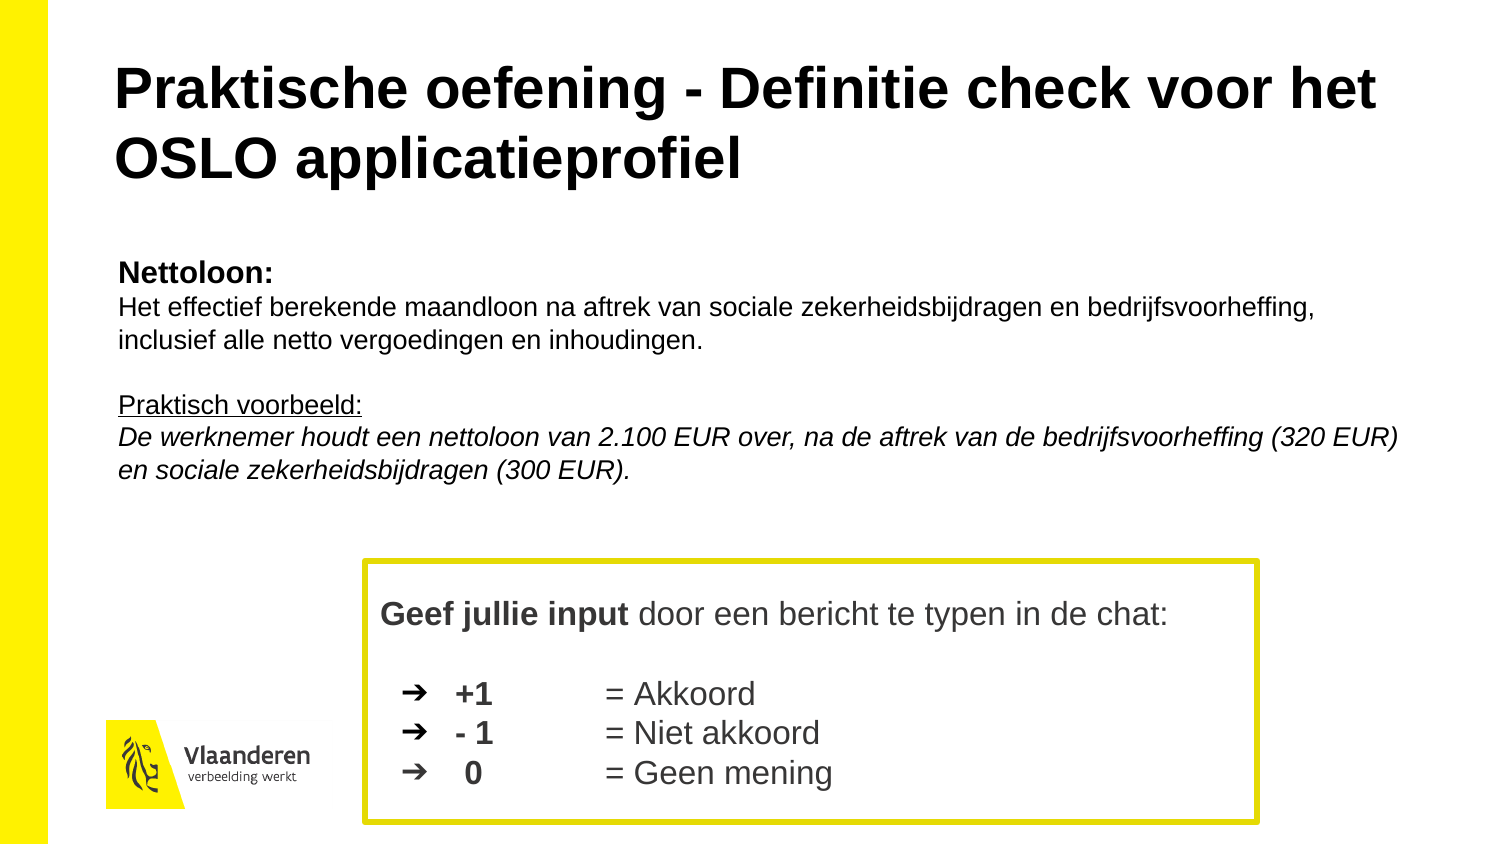

Praktische oefening - Definitie check voor het OSLO applicatieprofiel
Nettoloon:
Het effectief berekende maandloon na aftrek van sociale zekerheidsbijdragen en bedrijfsvoorheffing, inclusief alle netto vergoedingen en inhoudingen.

Praktisch voorbeeld:
De werknemer houdt een nettoloon van 2.100 EUR over, na de aftrek van de bedrijfsvoorheffing (320 EUR) en sociale zekerheidsbijdragen (300 EUR).
Geef jullie input door een bericht te typen in de chat:

+1 	= Akkoord
- 1	= Niet akkoord
 0 	= Geen mening